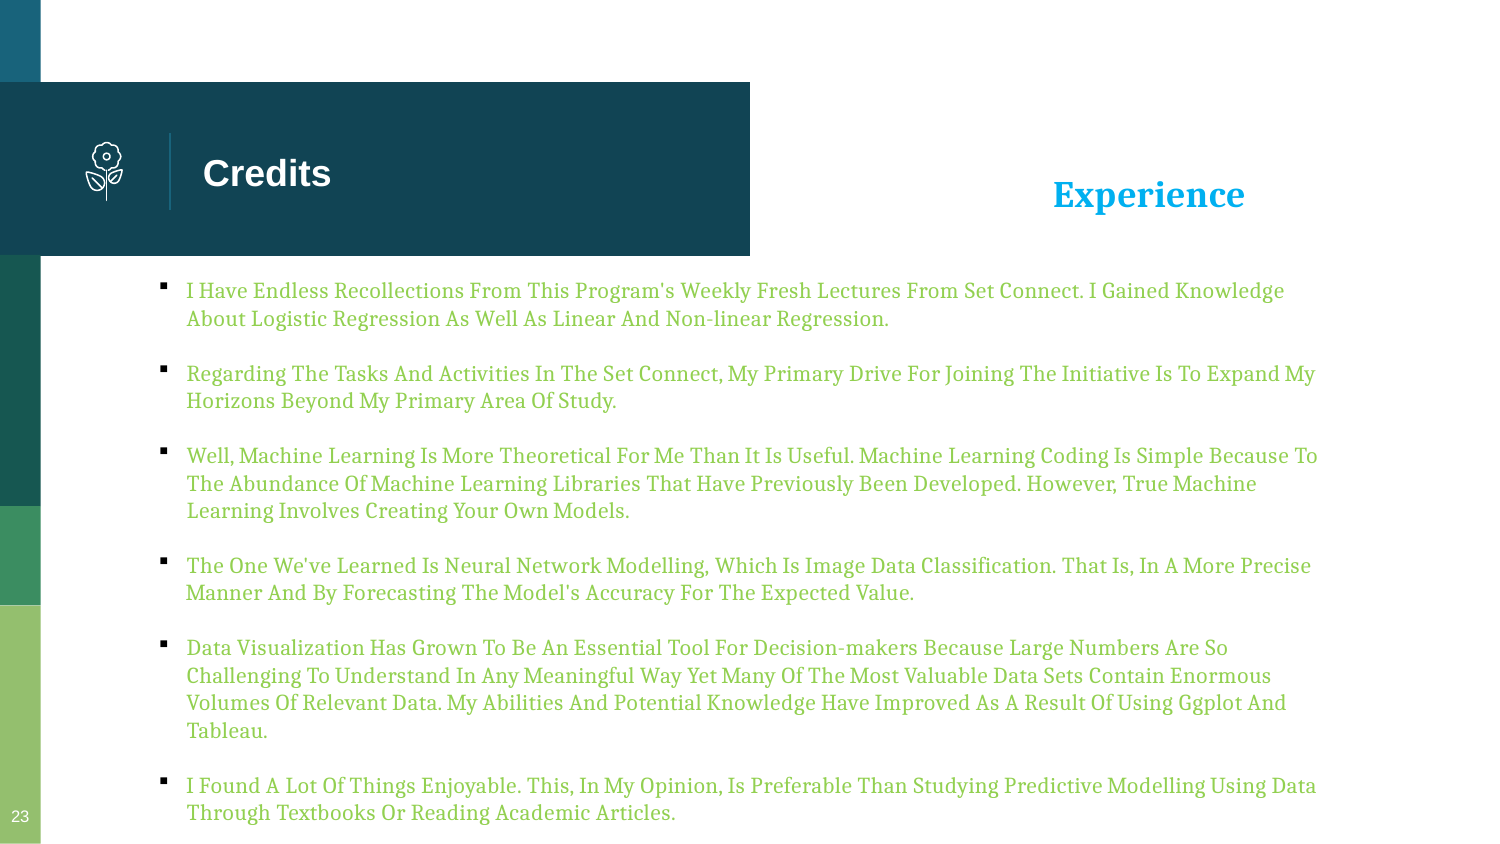

# Credits

Experience
I Have Endless Recollections From This Program's Weekly Fresh Lectures From Set Connect. I Gained Knowledge About Logistic Regression As Well As Linear And Non-linear Regression.

Regarding The Tasks And Activities In The Set Connect, My Primary Drive For Joining The Initiative Is To Expand My Horizons Beyond My Primary Area Of Study.

Well, Machine Learning Is More Theoretical For Me Than It Is Useful. Machine Learning Coding Is Simple Because To The Abundance Of Machine Learning Libraries That Have Previously Been Developed. However, True Machine Learning Involves Creating Your Own Models.

The One We've Learned Is Neural Network Modelling, Which Is Image Data Classification. That Is, In A More Precise Manner And By Forecasting The Model's Accuracy For The Expected Value.

Data Visualization Has Grown To Be An Essential Tool For Decision-makers Because Large Numbers Are So Challenging To Understand In Any Meaningful Way Yet Many Of The Most Valuable Data Sets Contain Enormous Volumes Of Relevant Data. My Abilities And Potential Knowledge Have Improved As A Result Of Using Ggplot And Tableau.

I Found A Lot Of Things Enjoyable. This, In My Opinion, Is Preferable Than Studying Predictive Modelling Using Data Through Textbooks Or Reading Academic Articles.

23